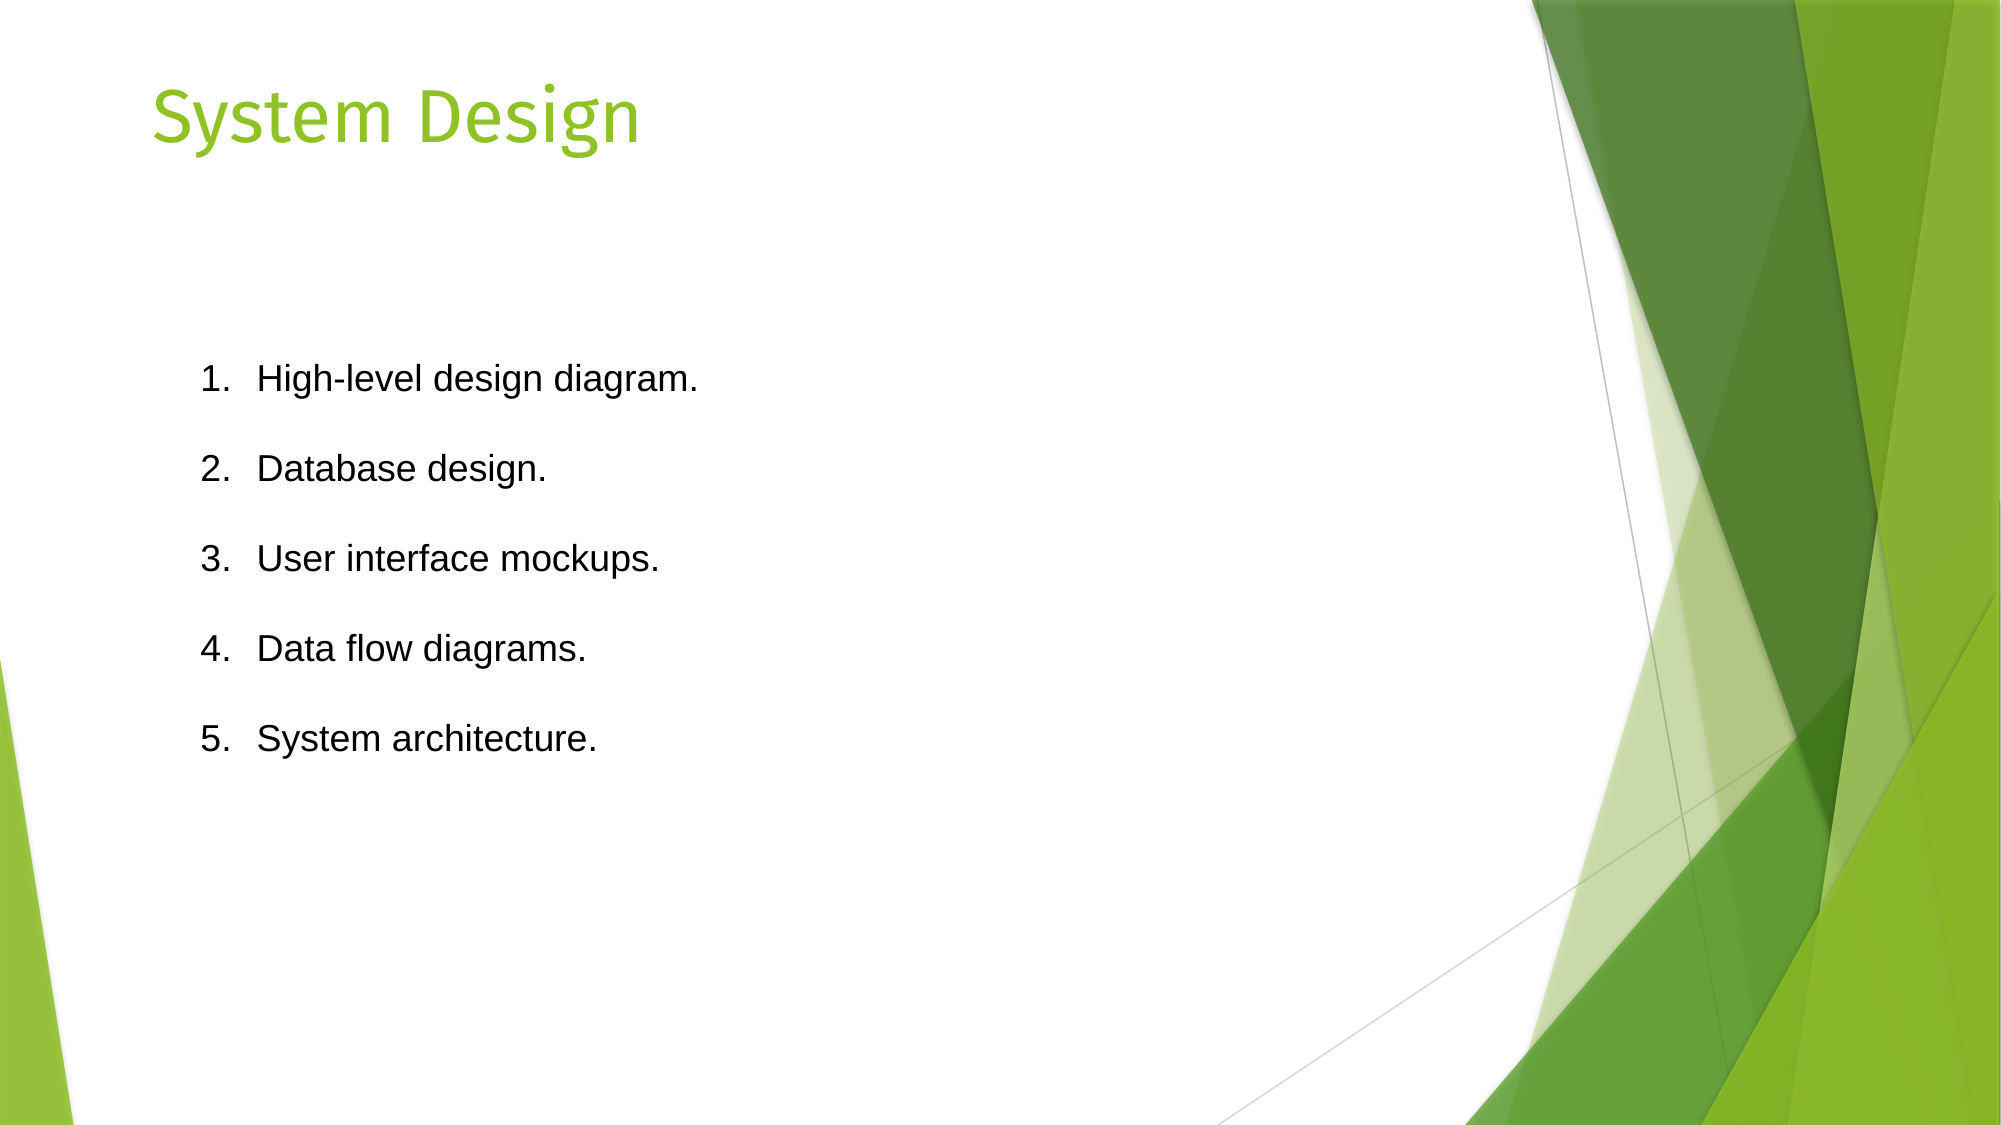

# System Design

High-level design diagram.

Database design.

User interface mockups.

Data flow diagrams.

System architecture.